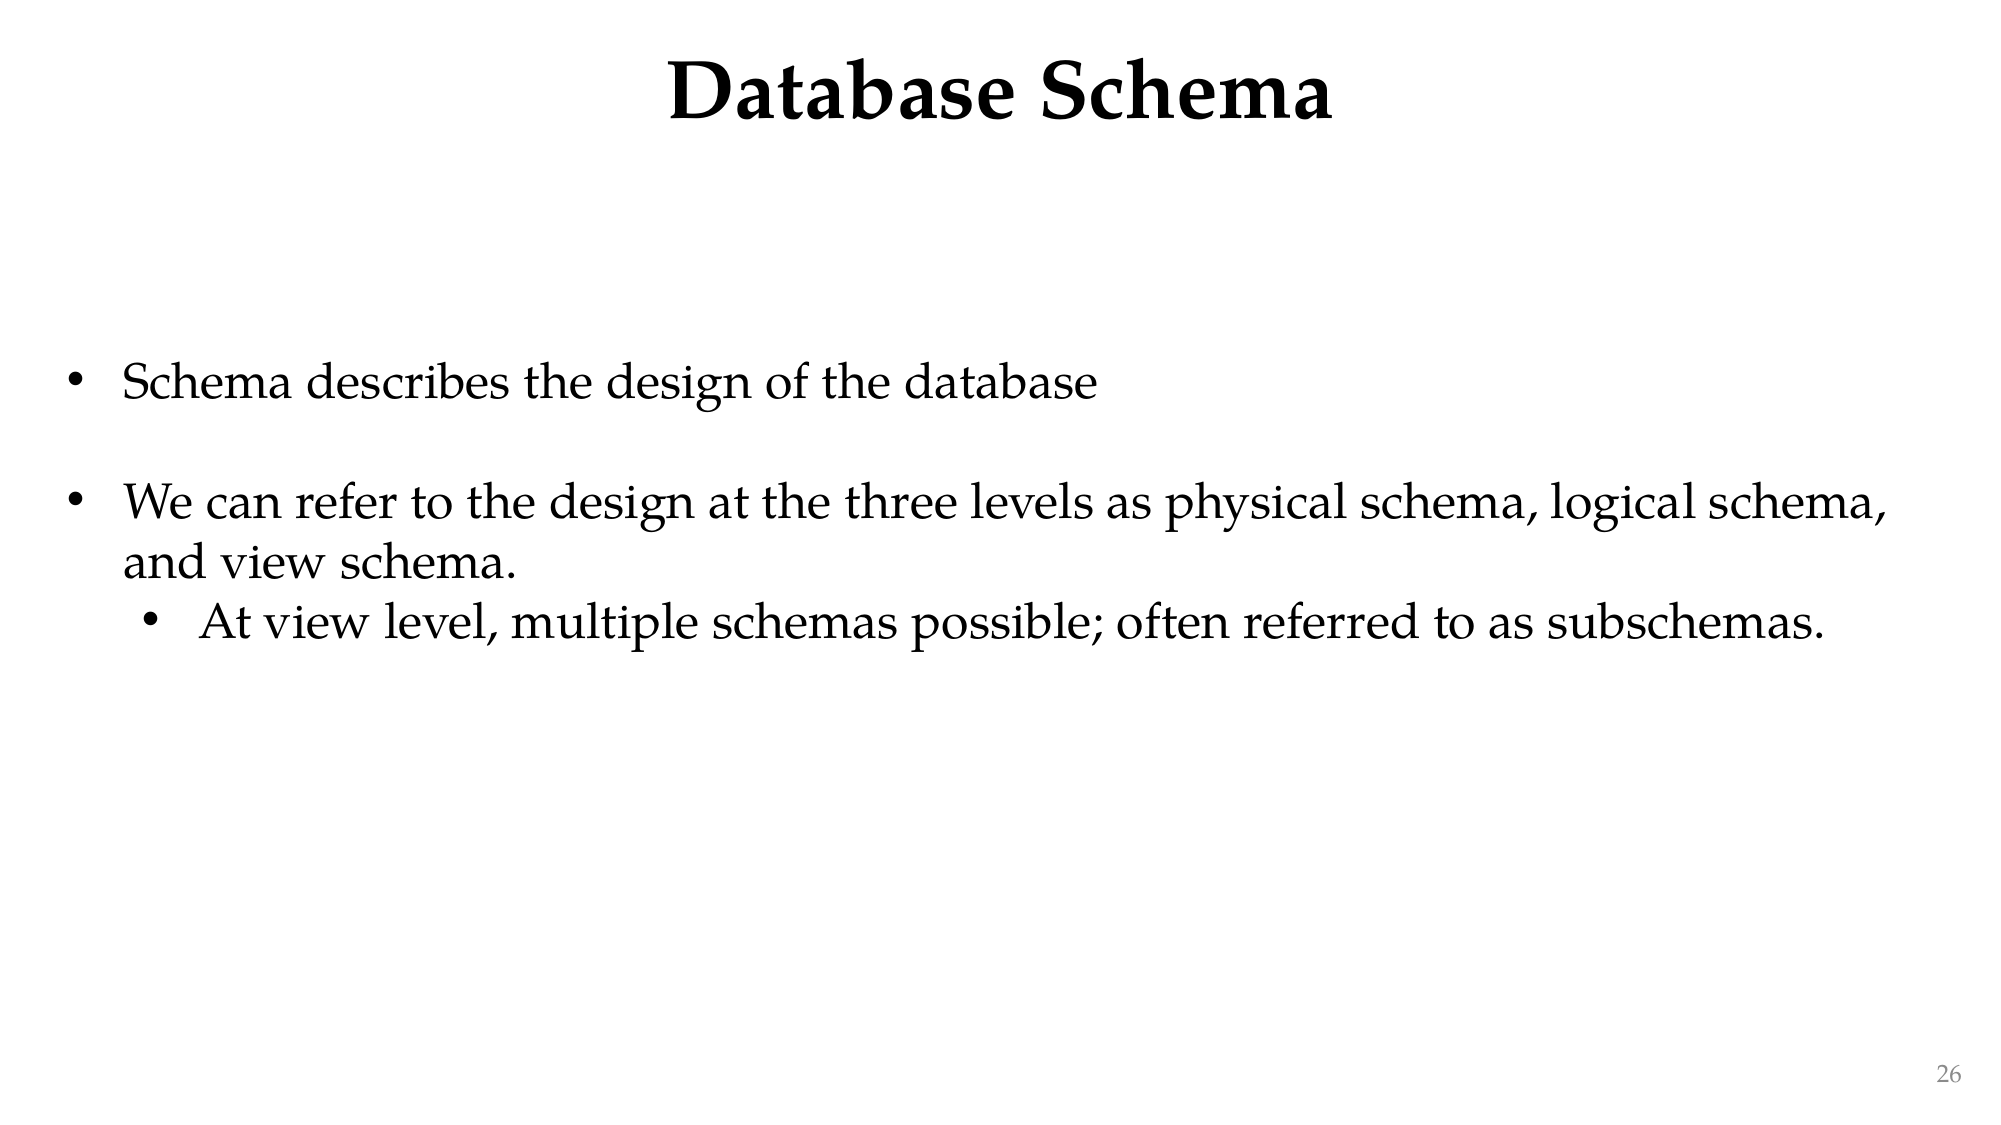

# Database Schema
Schema describes the design of the database

We can refer to the design at the three levels as physical schema, logical schema, and view schema.
At view level, multiple schemas possible; often referred to as subschemas.

26